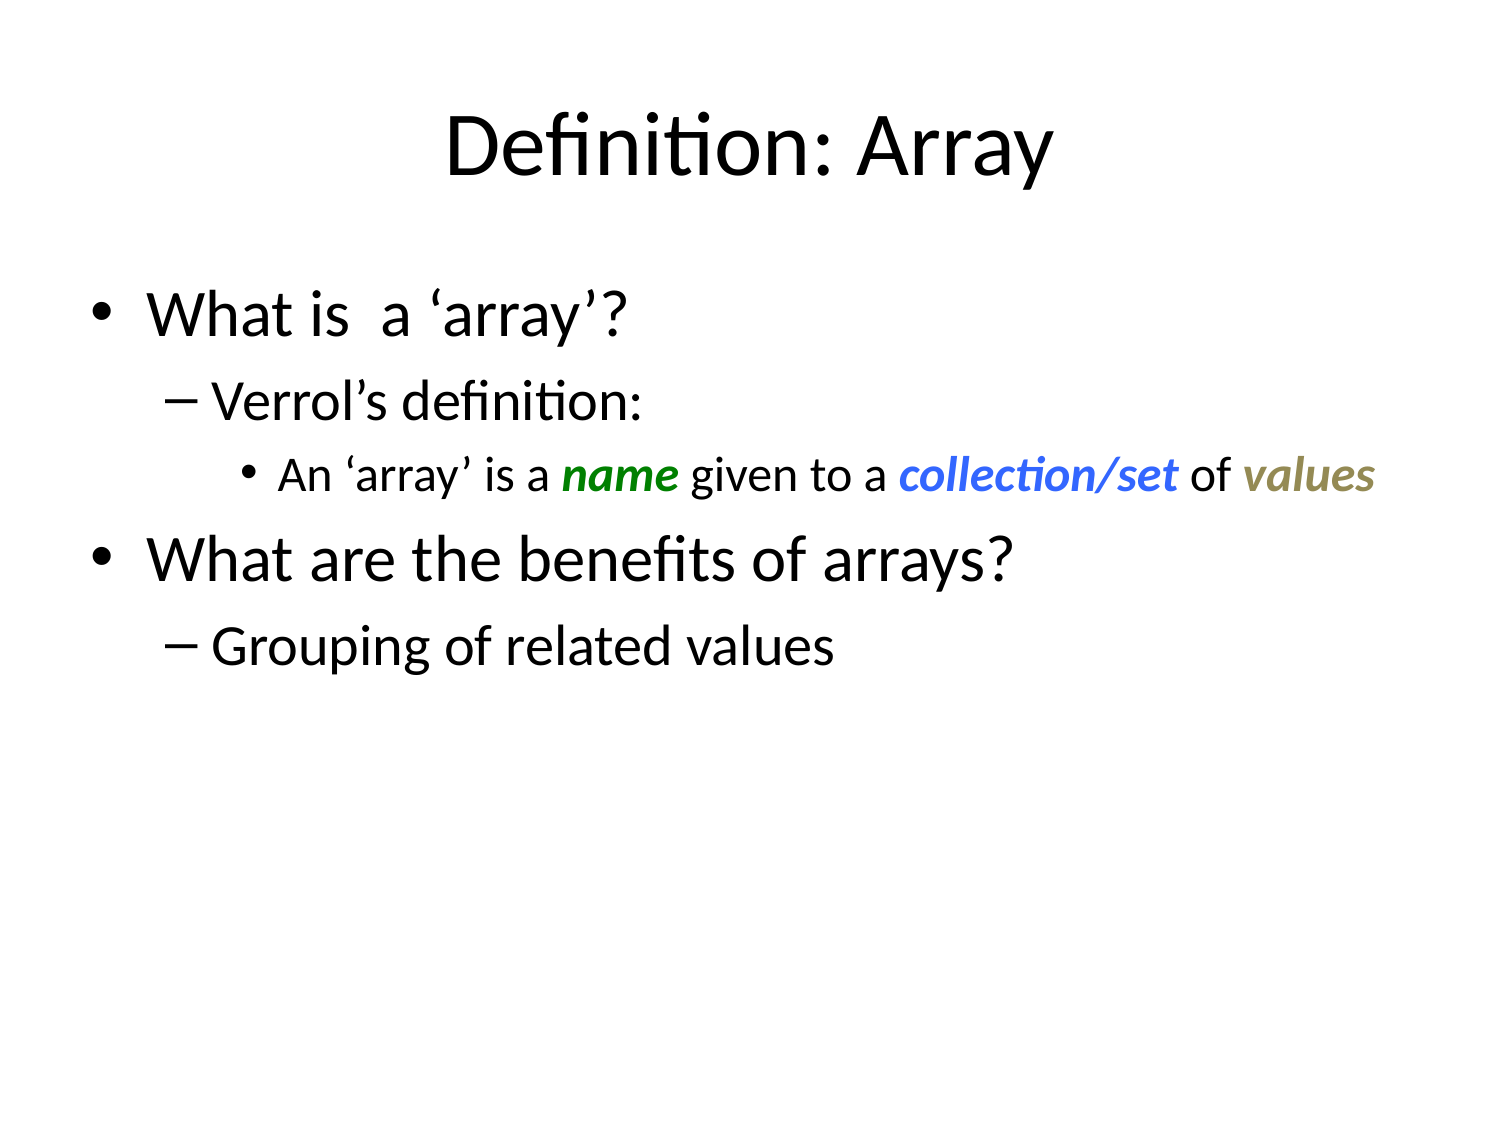

# Definition: Array
What is  a ‘array’?
Verrol’s definition:
An ‘array’ is a name given to a collection/set of values
What are the benefits of arrays?
Grouping of related values